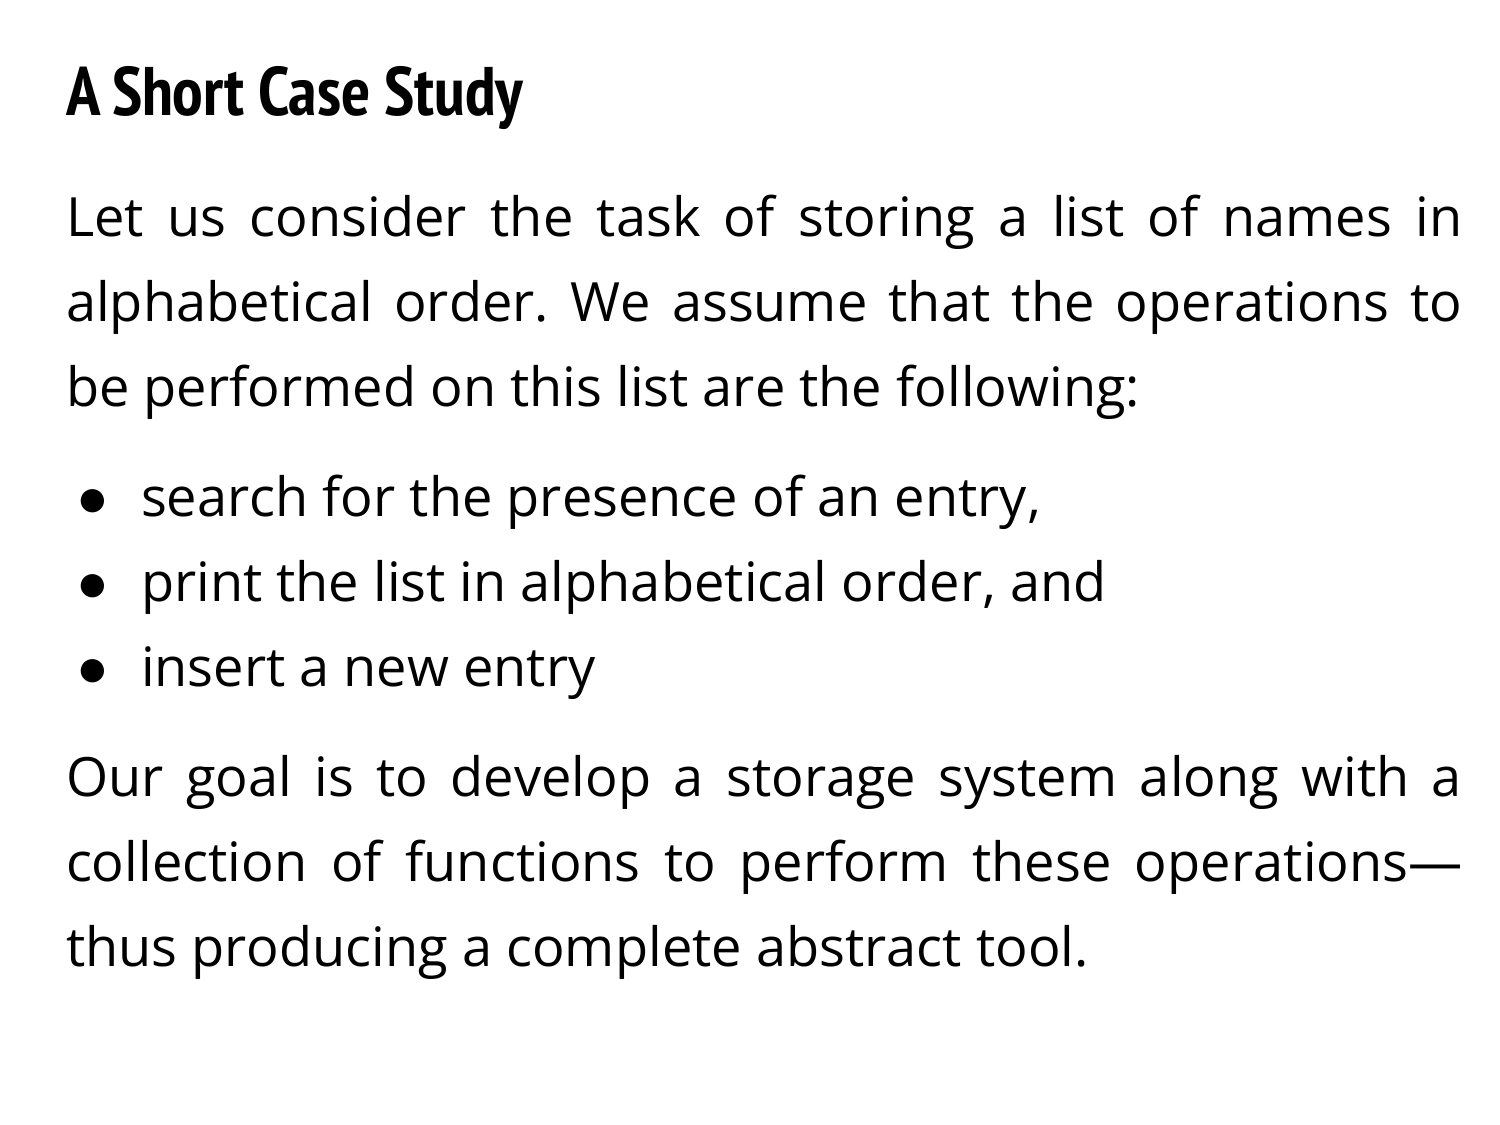

# A Short Case Study
Let us consider the task of storing a list of names in alphabetical order. We assume that the operations to be performed on this list are the following:
search for the presence of an entry,
print the list in alphabetical order, and
insert a new entry
Our goal is to develop a storage system along with a collection of functions to perform these operations—thus producing a complete abstract tool.